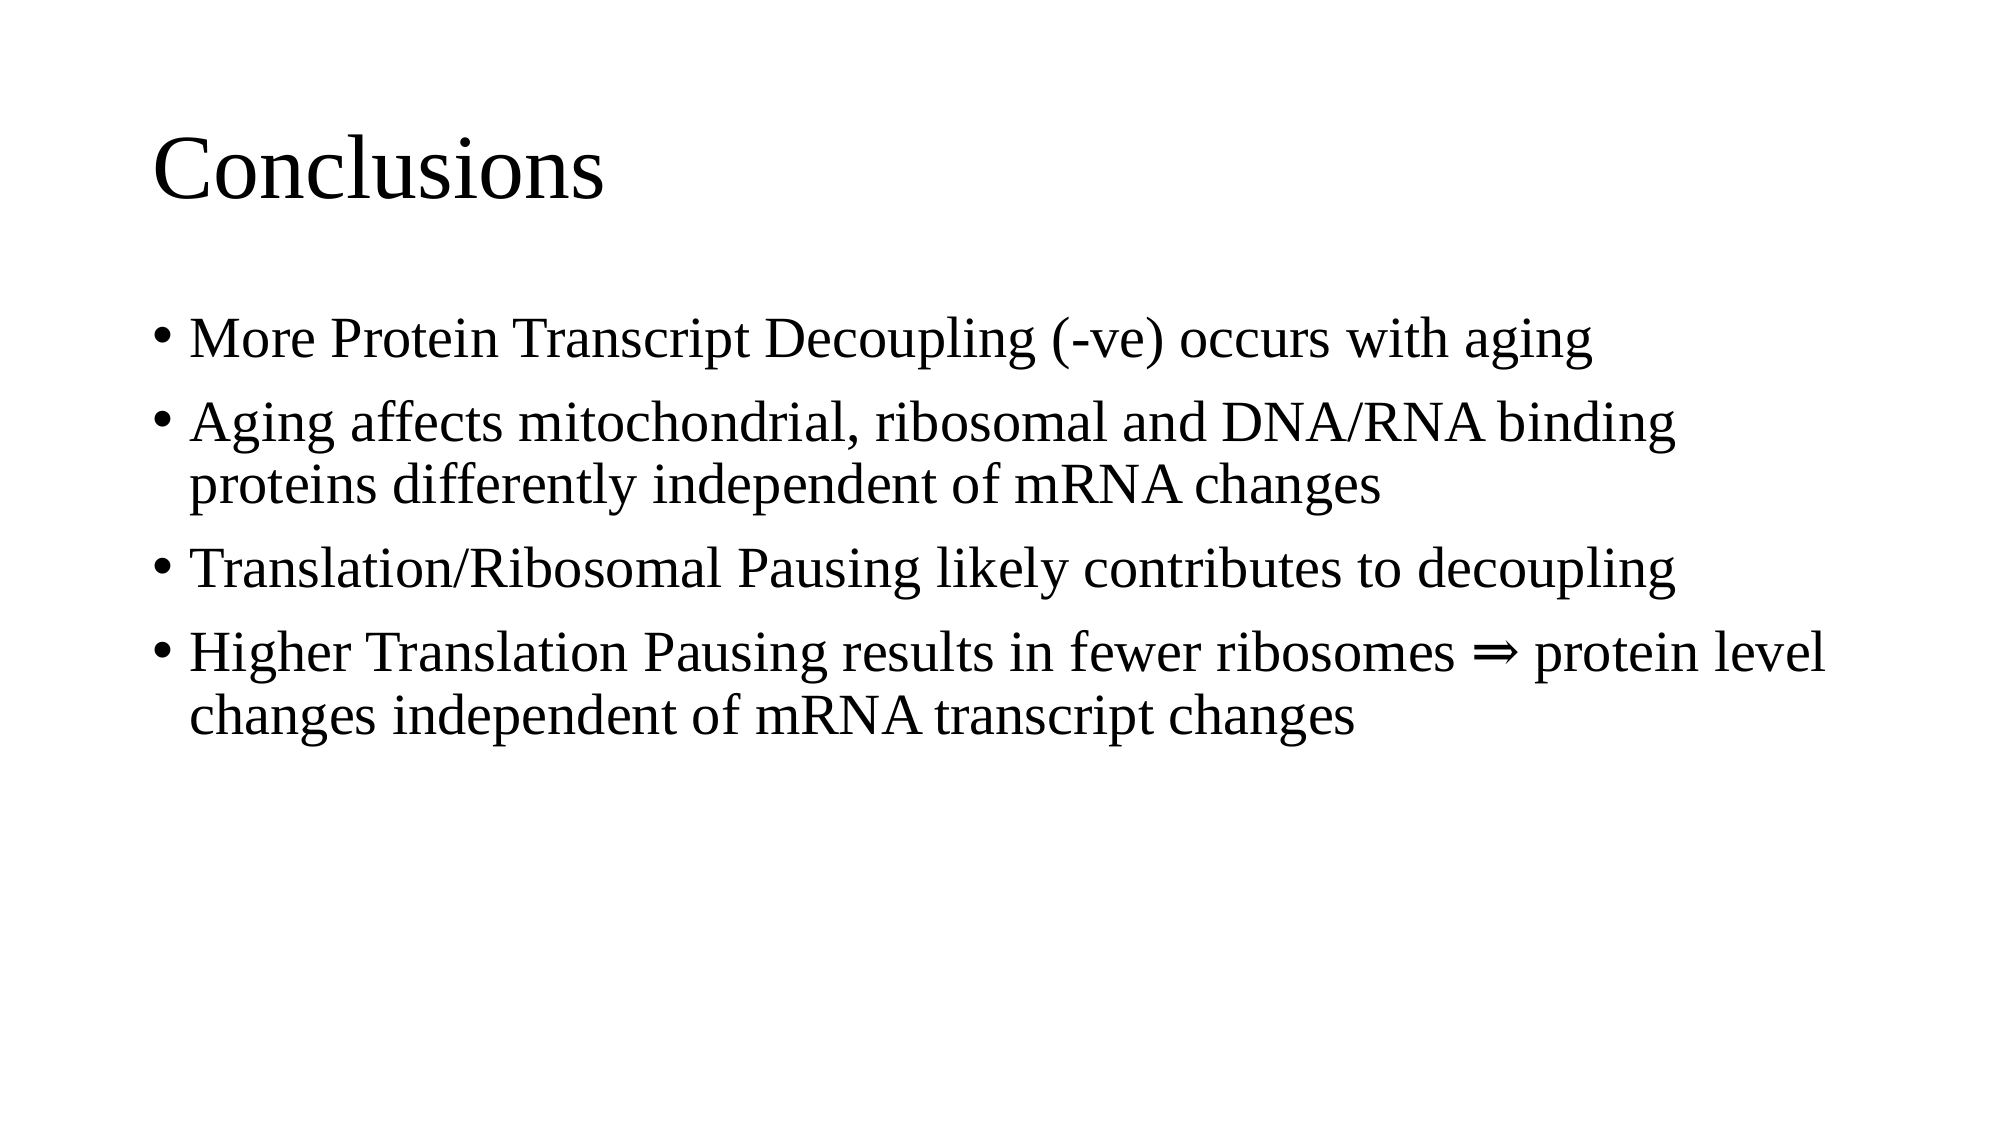

# Conclusions
More Protein Transcript Decoupling (-ve) occurs with aging
Aging affects mitochondrial, ribosomal and DNA/RNA binding proteins differently independent of mRNA changes
Translation/Ribosomal Pausing likely contributes to decoupling
Higher Translation Pausing results in fewer ribosomes ⇒ protein level changes independent of mRNA transcript changes